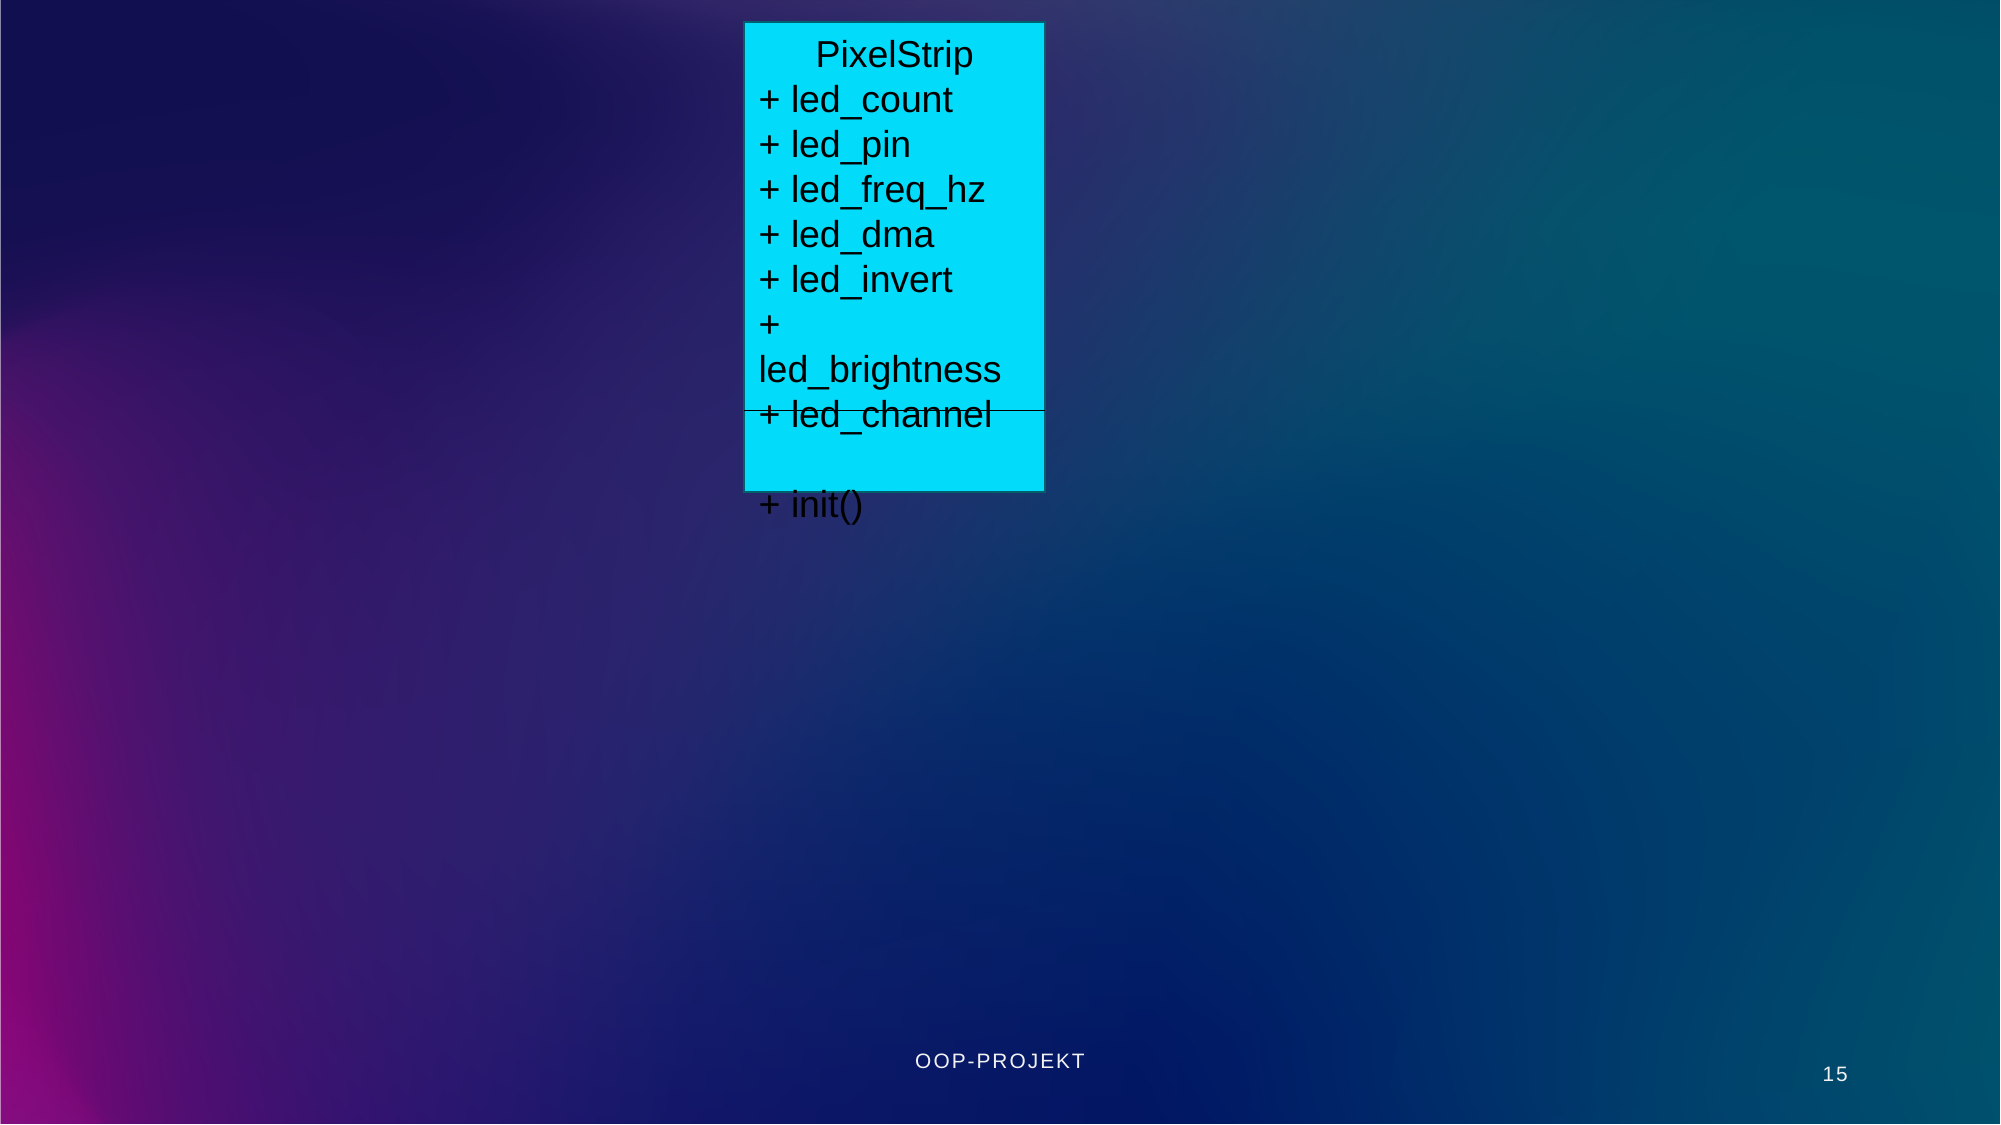

PixelStrip
+ led_count
+ led_pin
+ led_freq_hz
+ led_dma
+ led_invert
+ led_brightness
+ led_channel

+ init()

OOP-Projekt

15